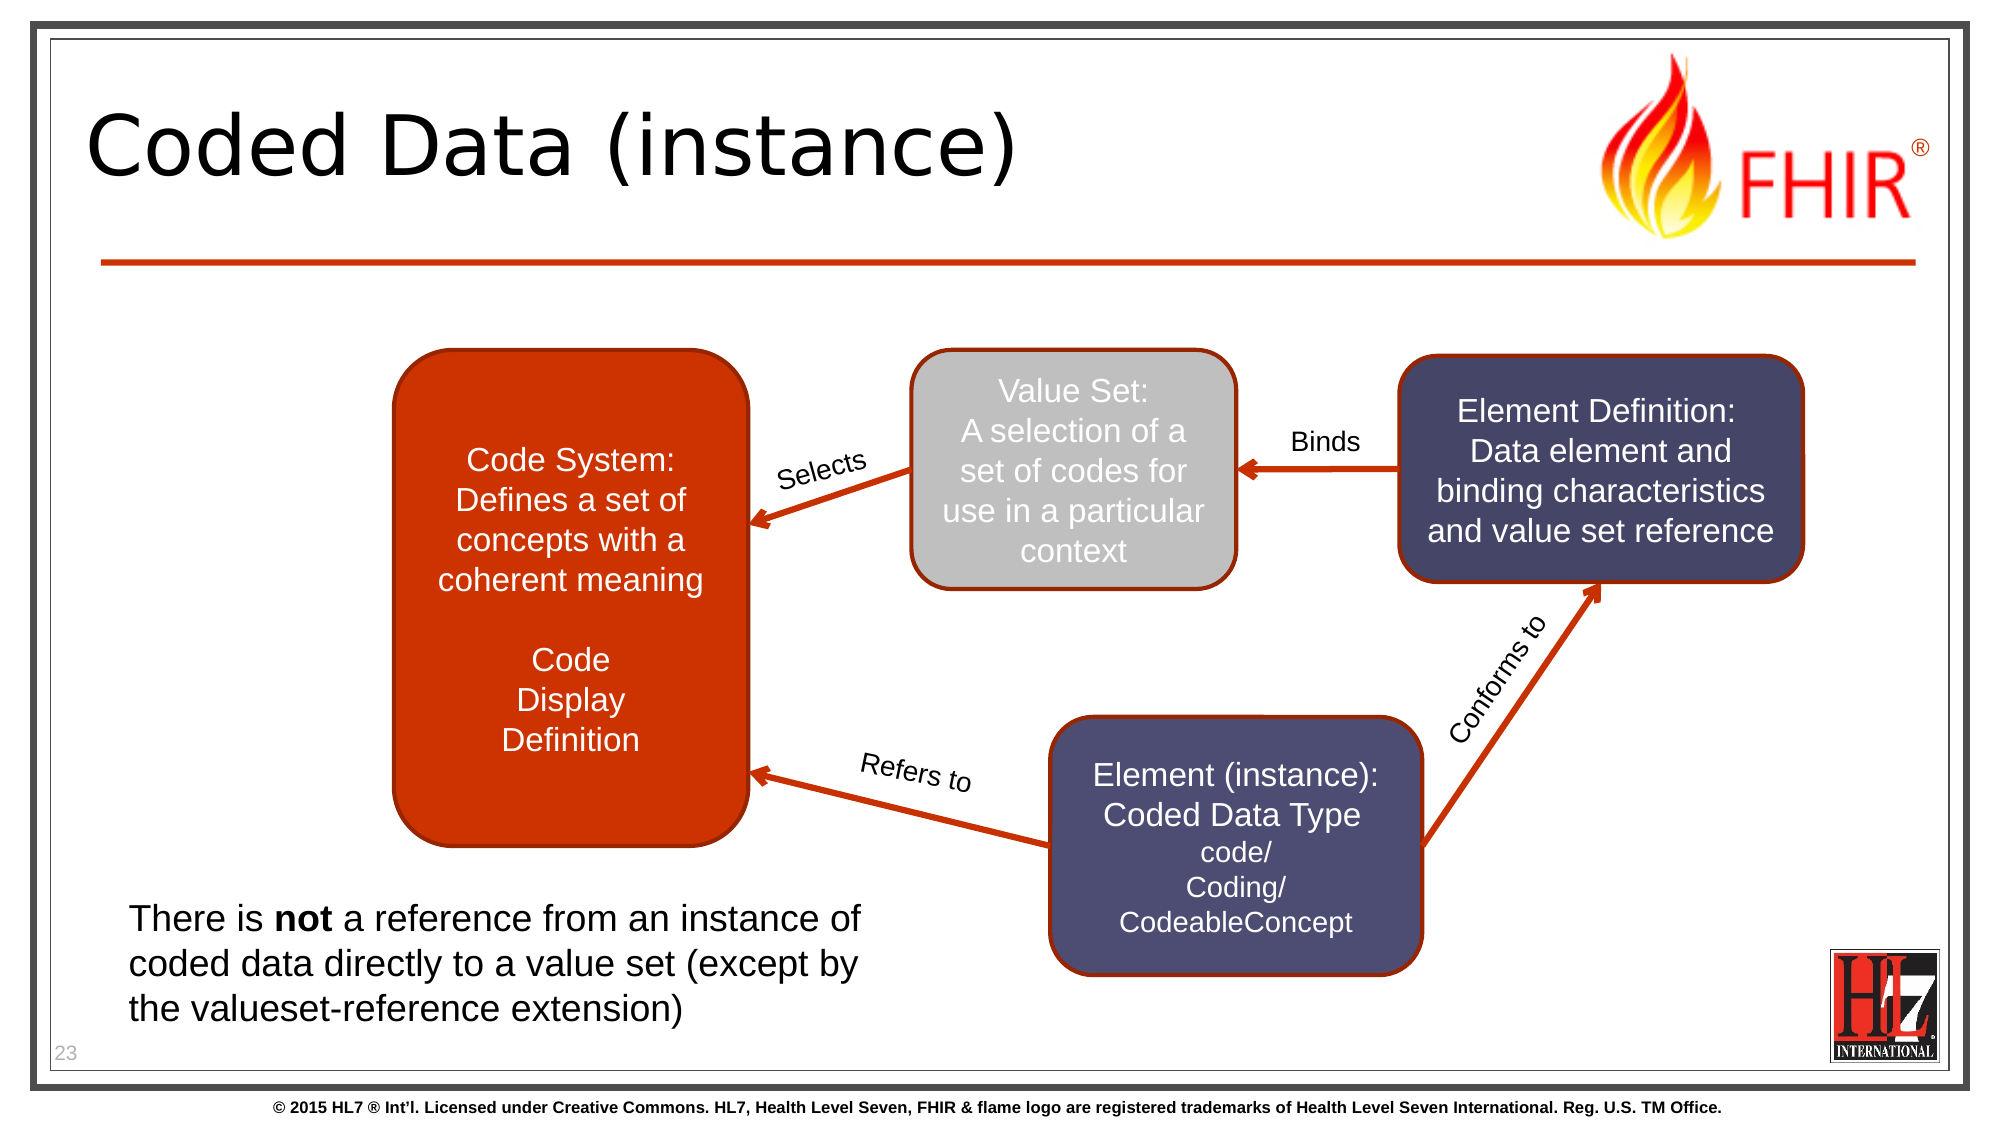

# Coded Data (instance)
Code System:
Defines a set of concepts with a coherent meaning
Code
Display
Definition
Value Set:
A selection of a set of codes for use in a particular context
Element Definition:
Data element and binding characteristics and value set reference
Binds
Selects
Conforms to
Element (instance):
Coded Data Type
code/
Coding/
CodeableConcept
Refers to
There is not a reference from an instance of coded data directly to a value set (except by the valueset-reference extension)
23